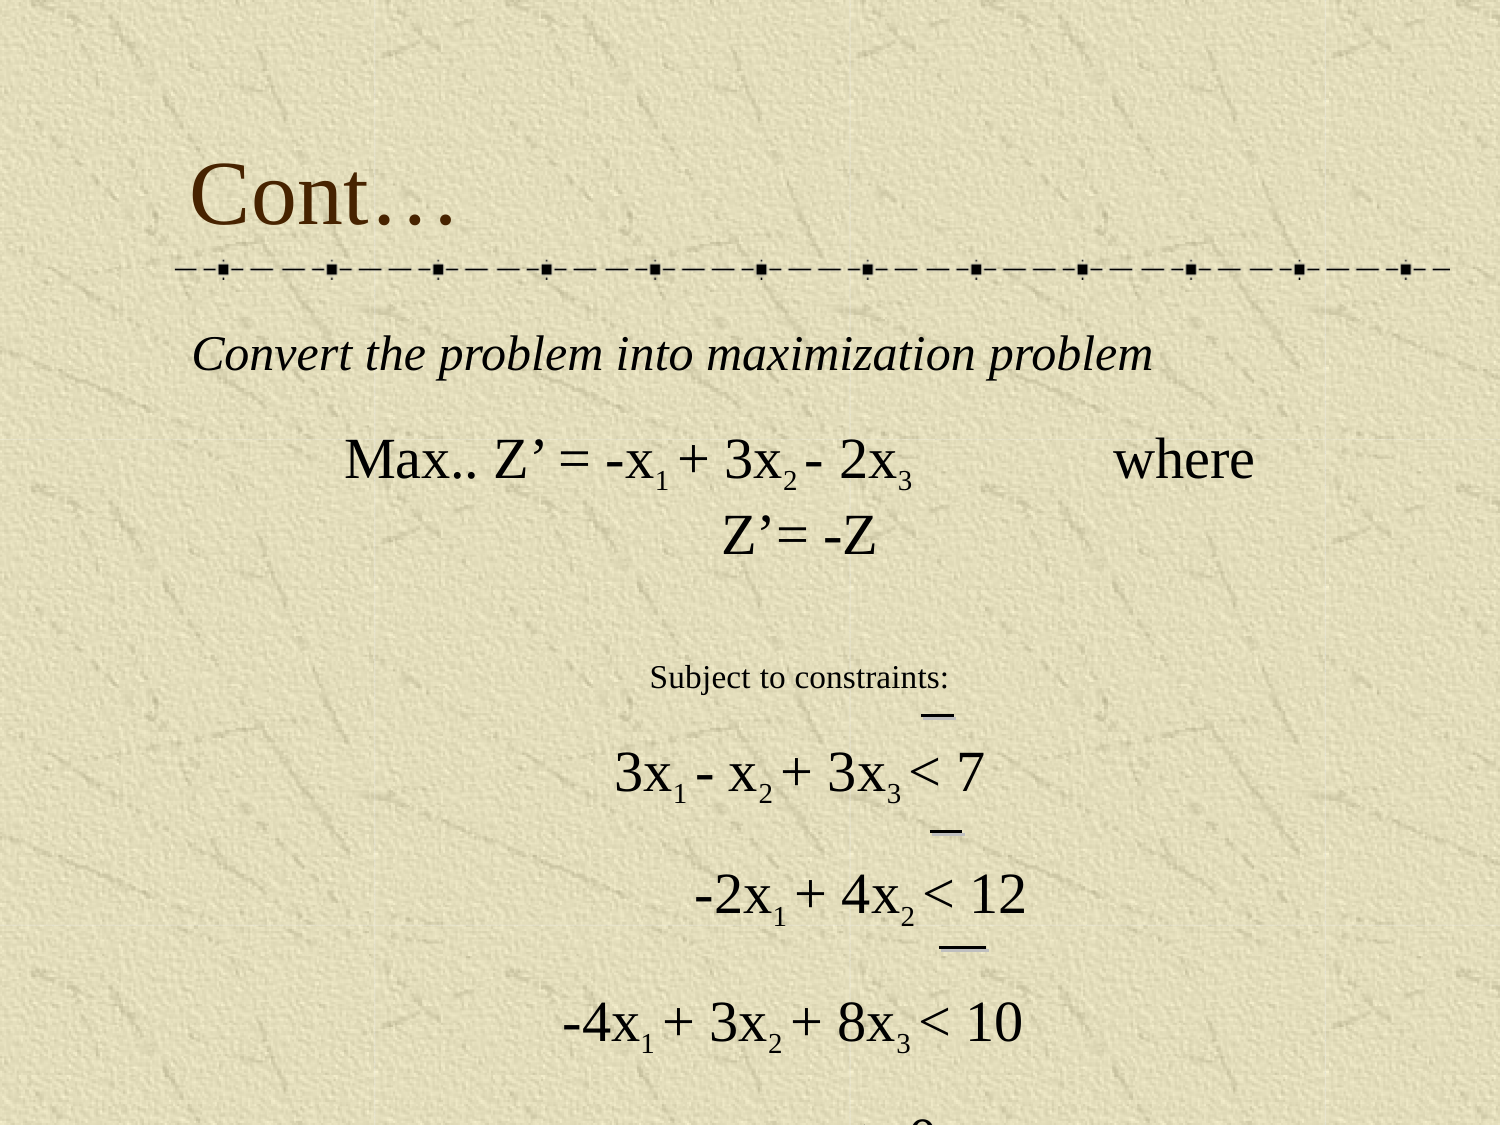

# Cont…

Convert the problem into maximization problem
Max.. Z’ = -x1 + 3x2 - 2x3	where Z’= -Z

Subject to constraints:

3x1 - x2 + 3x3 < 7
-2x1 + 4x2 < 12
-4x1 + 3x2 + 8x3 < 10  x1, x2, x3 > 0